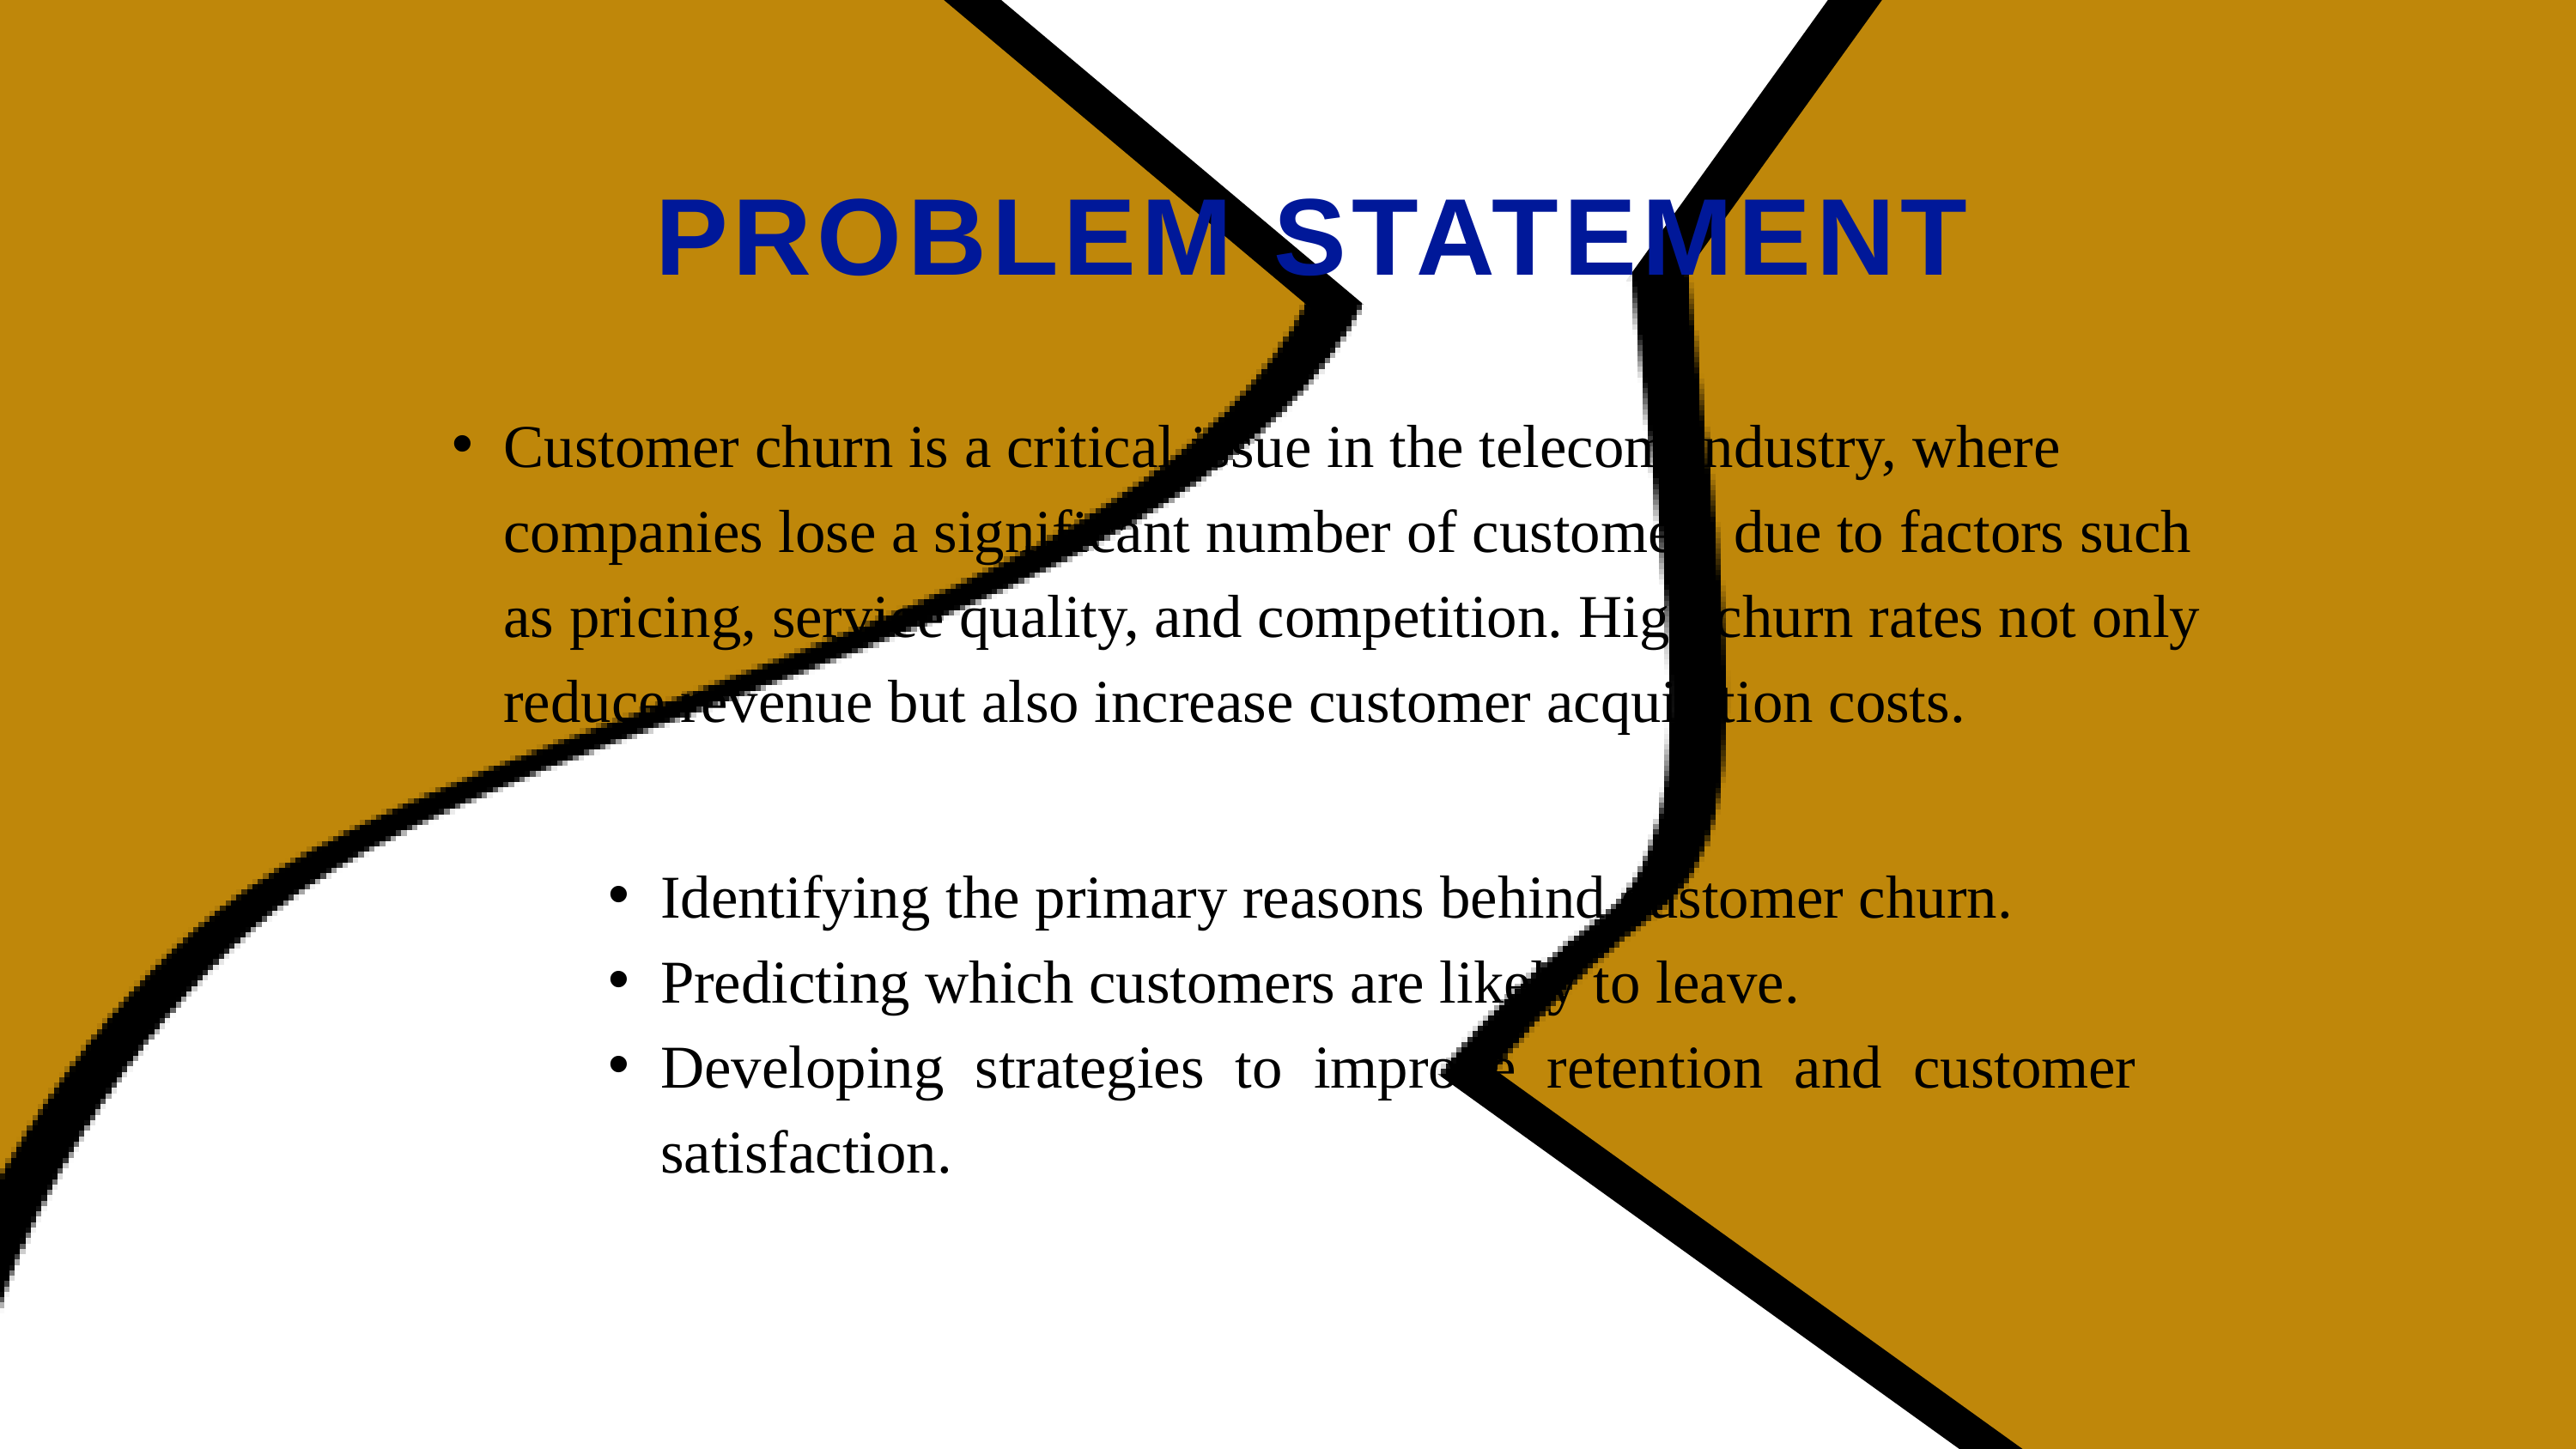

PROBLEM STATEMENT
Customer churn is a critical issue in the telecom industry, where companies lose a significant number of customers due to factors such as pricing, service quality, and competition. High churn rates not only reduce revenue but also increase customer acquisition costs.
Identifying the primary reasons behind customer churn.
Predicting which customers are likely to leave.
Developing strategies to improve retention and customer satisfaction.